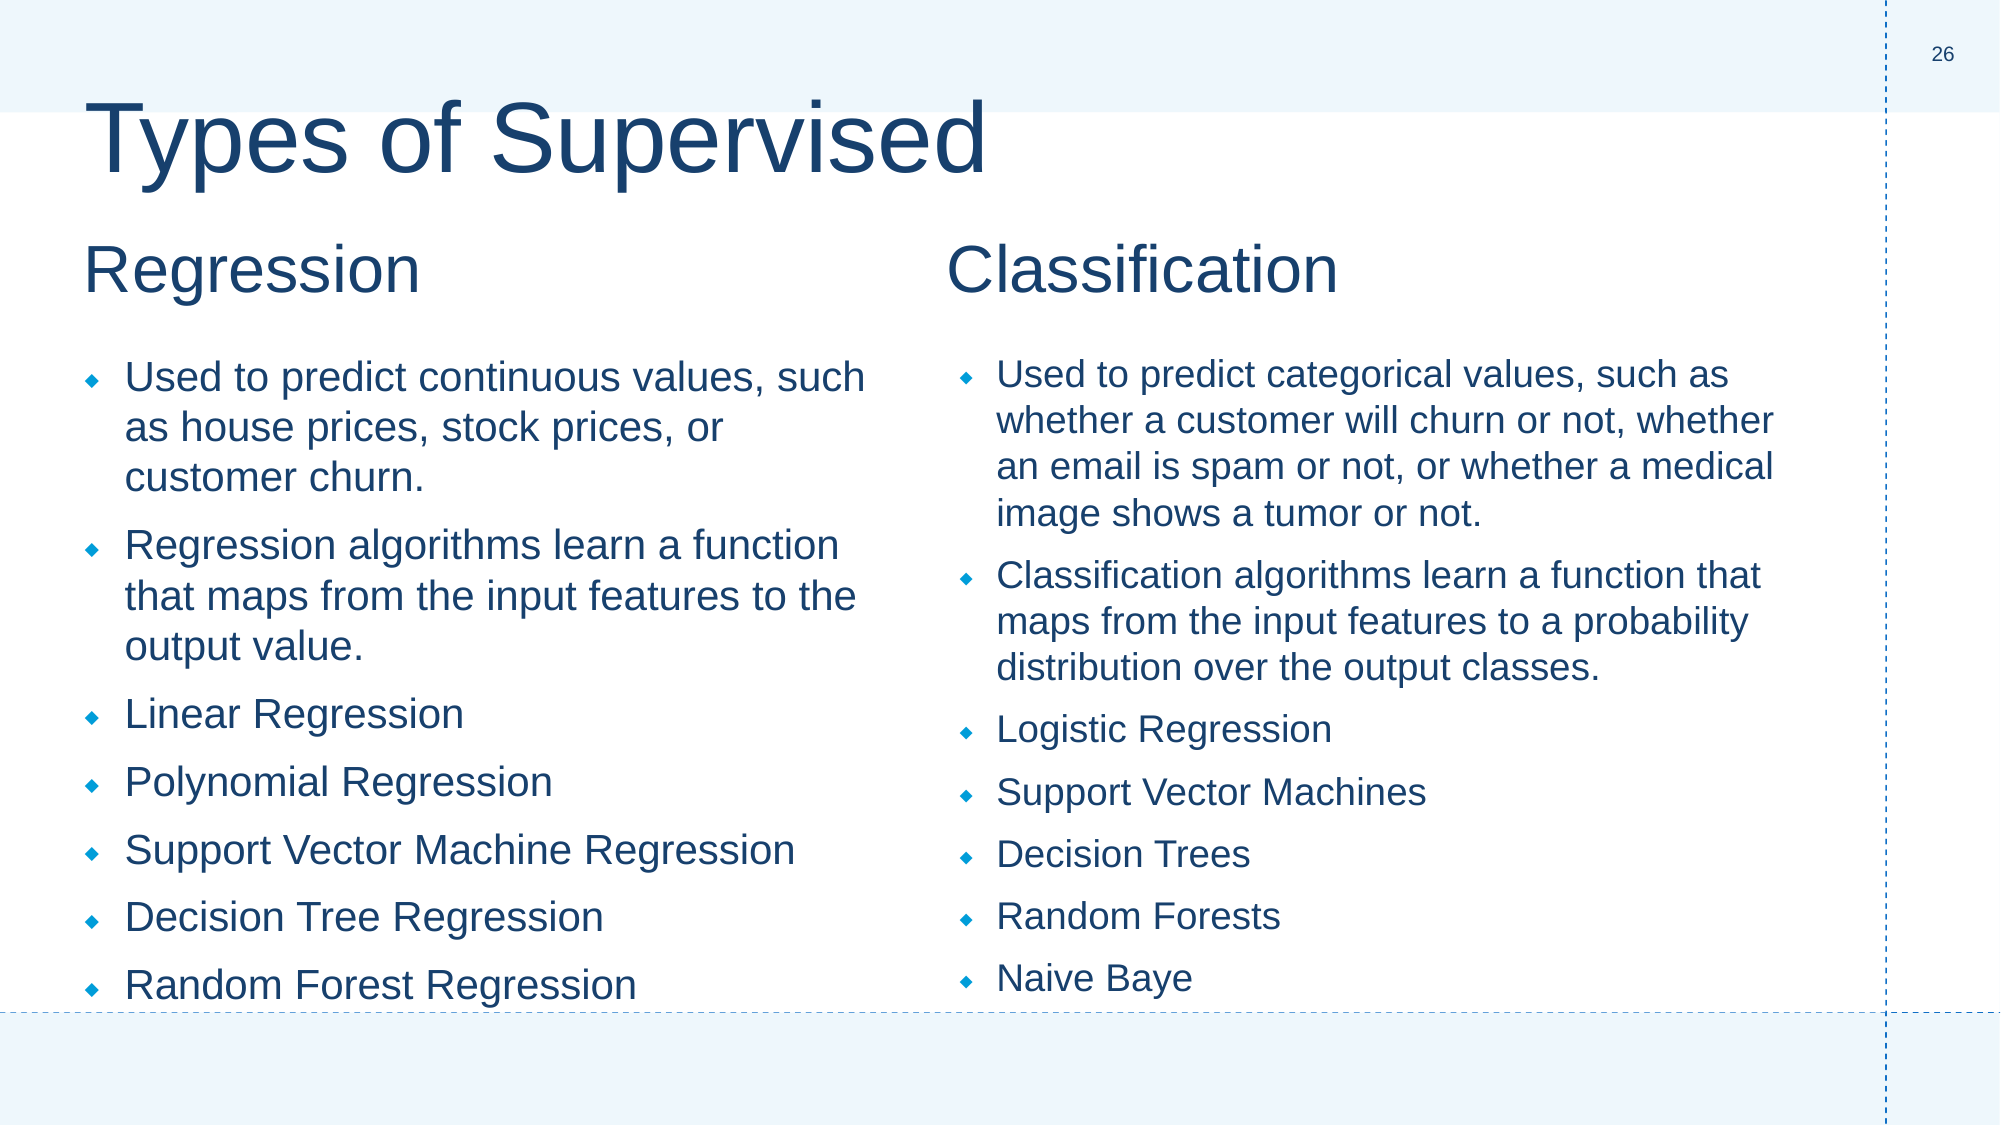

26
# Types of Supervised
Classification
Regression
Used to predict continuous values, such as house prices, stock prices, or customer churn.
Regression algorithms learn a function that maps from the input features to the output value.
Linear Regression
Polynomial Regression
Support Vector Machine Regression
Decision Tree Regression
Random Forest Regression
Used to predict categorical values, such as whether a customer will churn or not, whether an email is spam or not, or whether a medical image shows a tumor or not.
Classification algorithms learn a function that maps from the input features to a probability distribution over the output classes.
Logistic Regression
Support Vector Machines
Decision Trees
Random Forests
Naive Baye